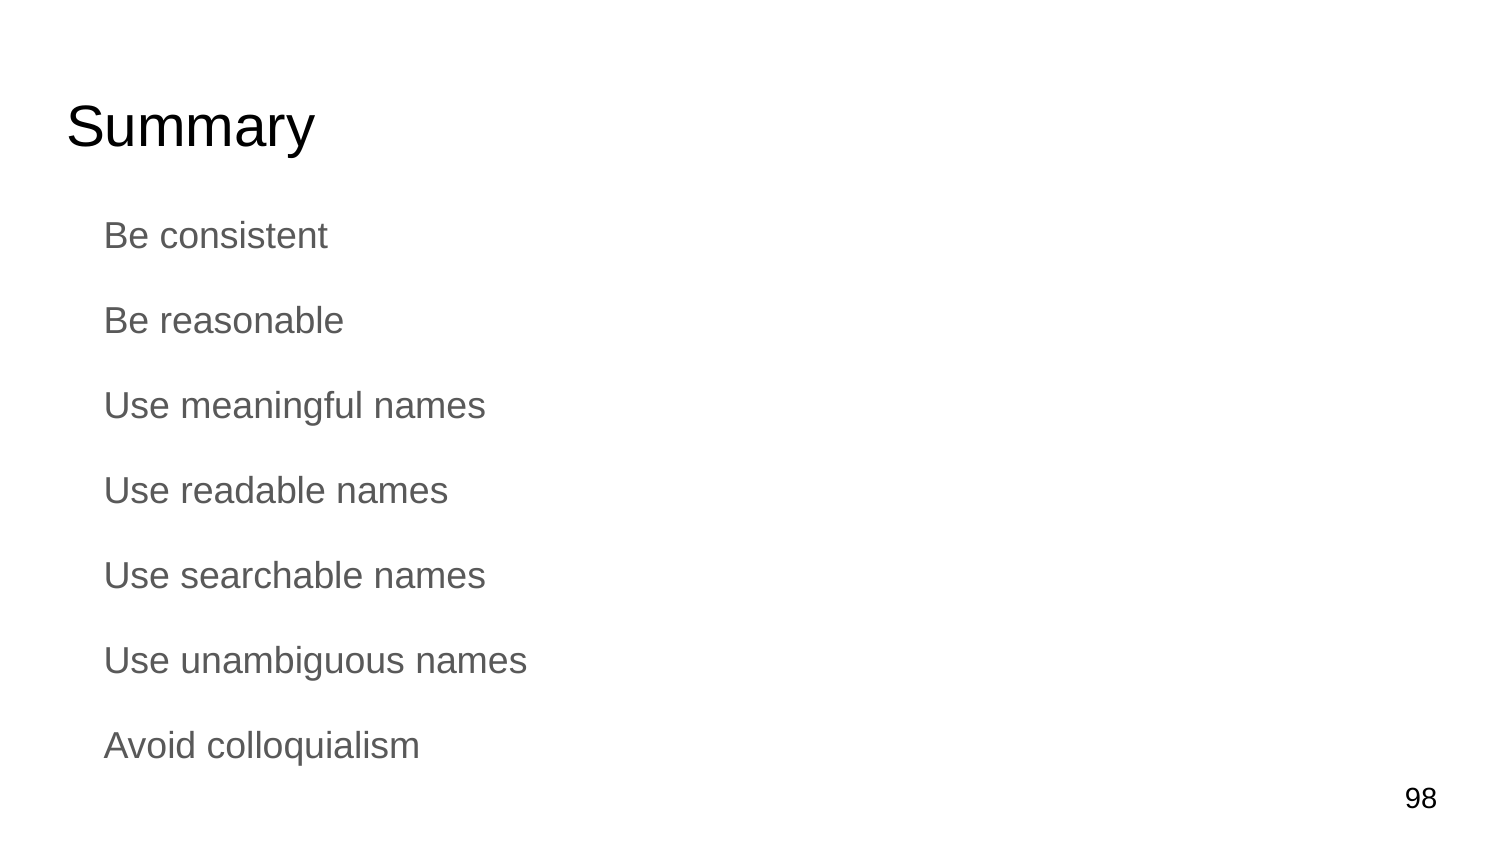

# Summary
Be consistent
Be reasonable
Use meaningful names
Use readable names
Use searchable names
Use unambiguous names
Avoid colloquialism
98